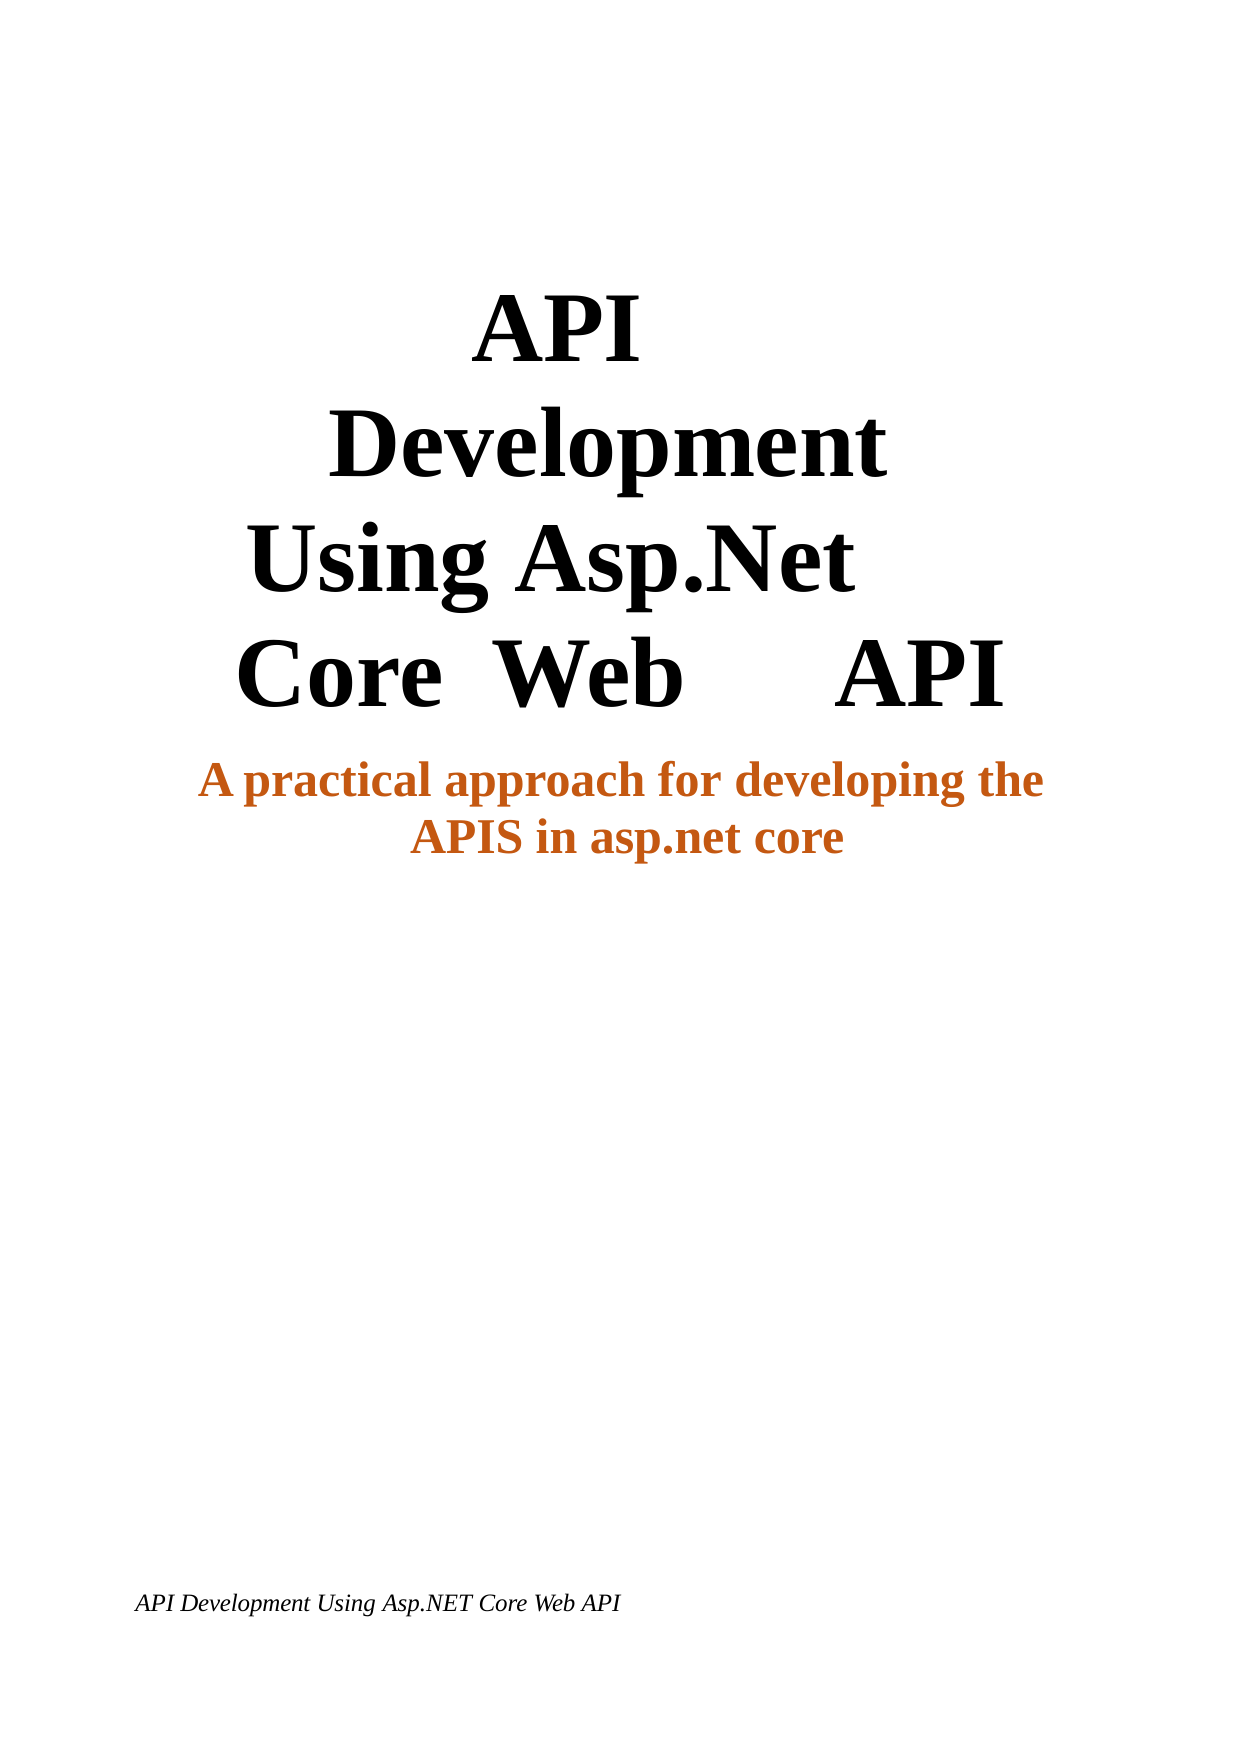

# API	Development  Using Asp.Net	Core  Web	API
A practical approach for developing the  APIS in asp.net core
API Development Using Asp.NET Core Web API